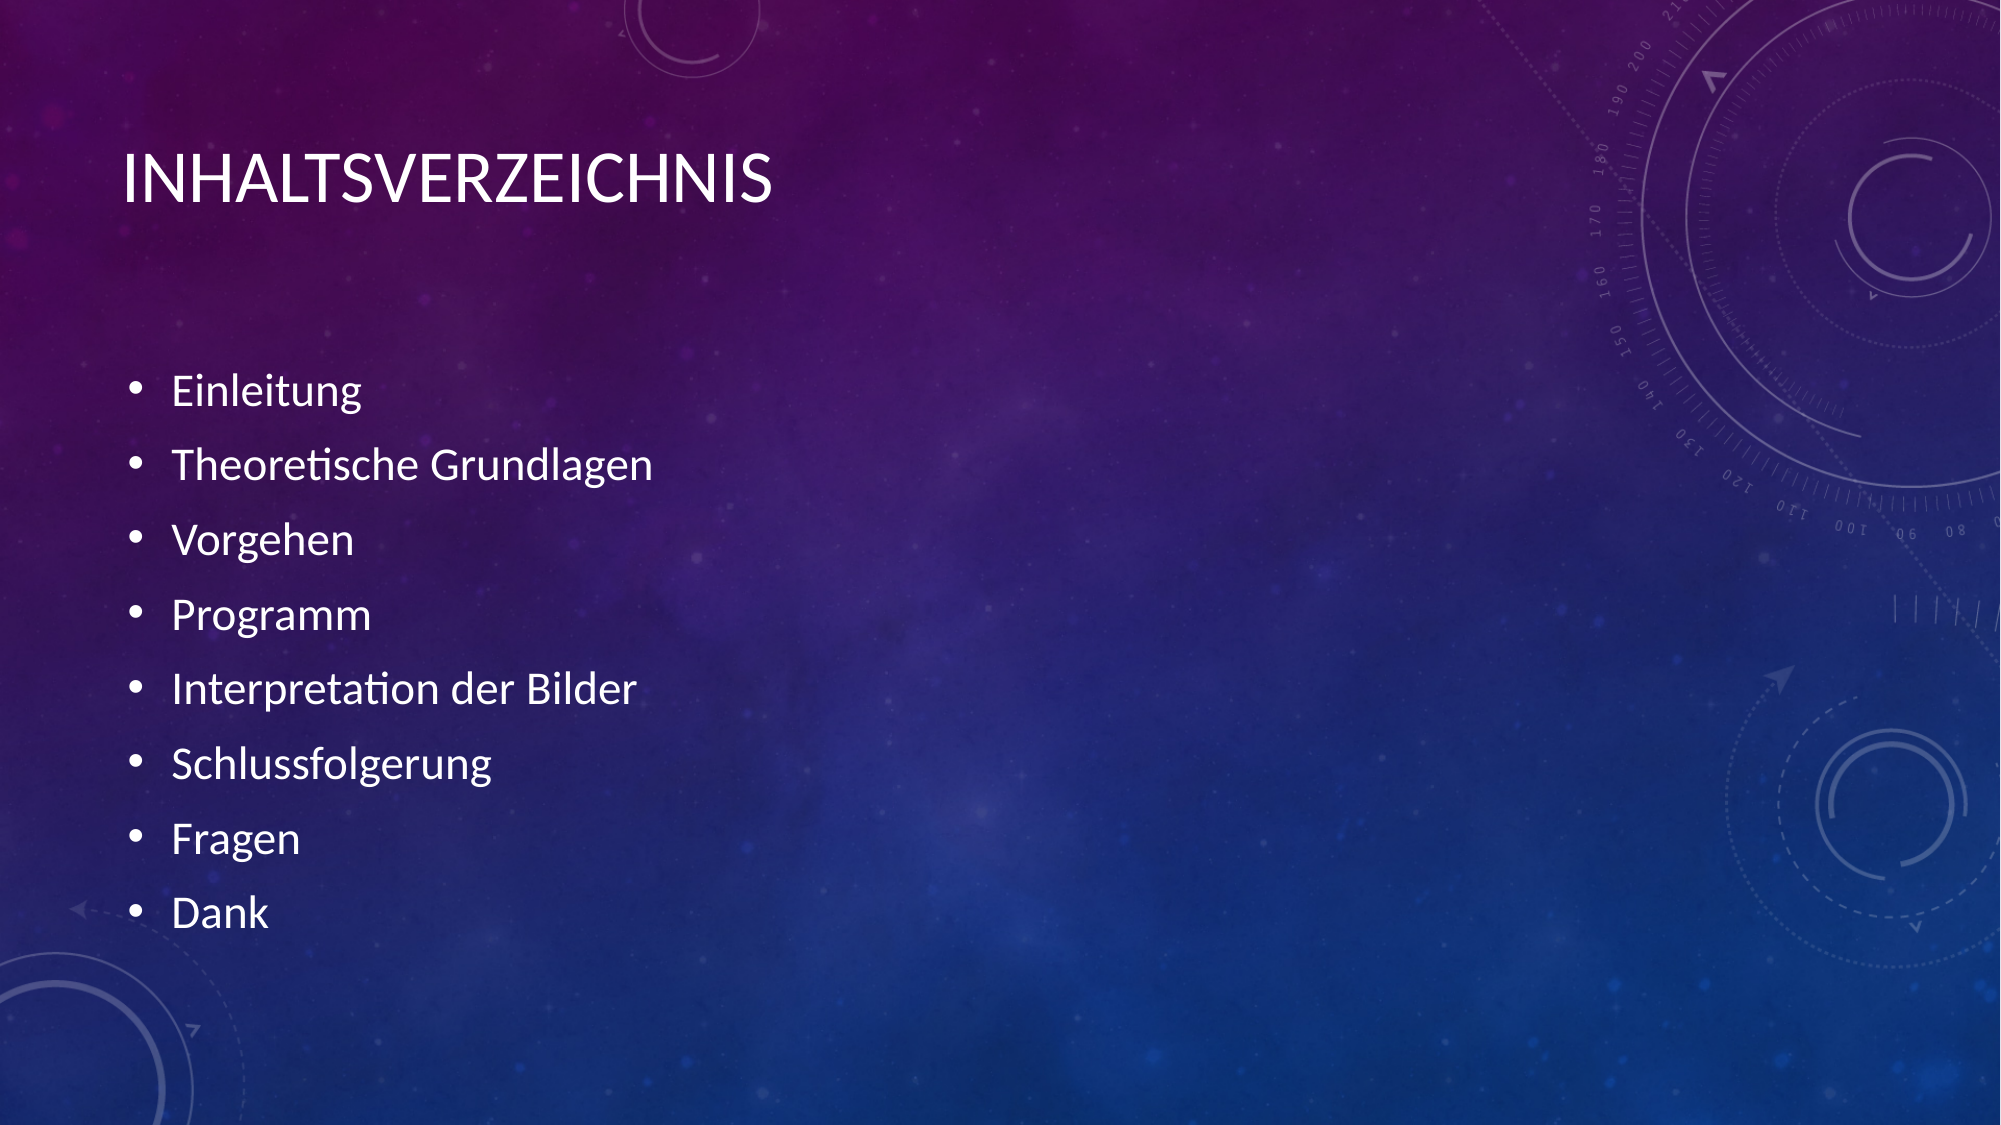

# Inhaltsverzeichnis
Einleitung
Theoretische Grundlagen
Vorgehen
Programm
Interpretation der Bilder
Schlussfolgerung
Fragen
Dank